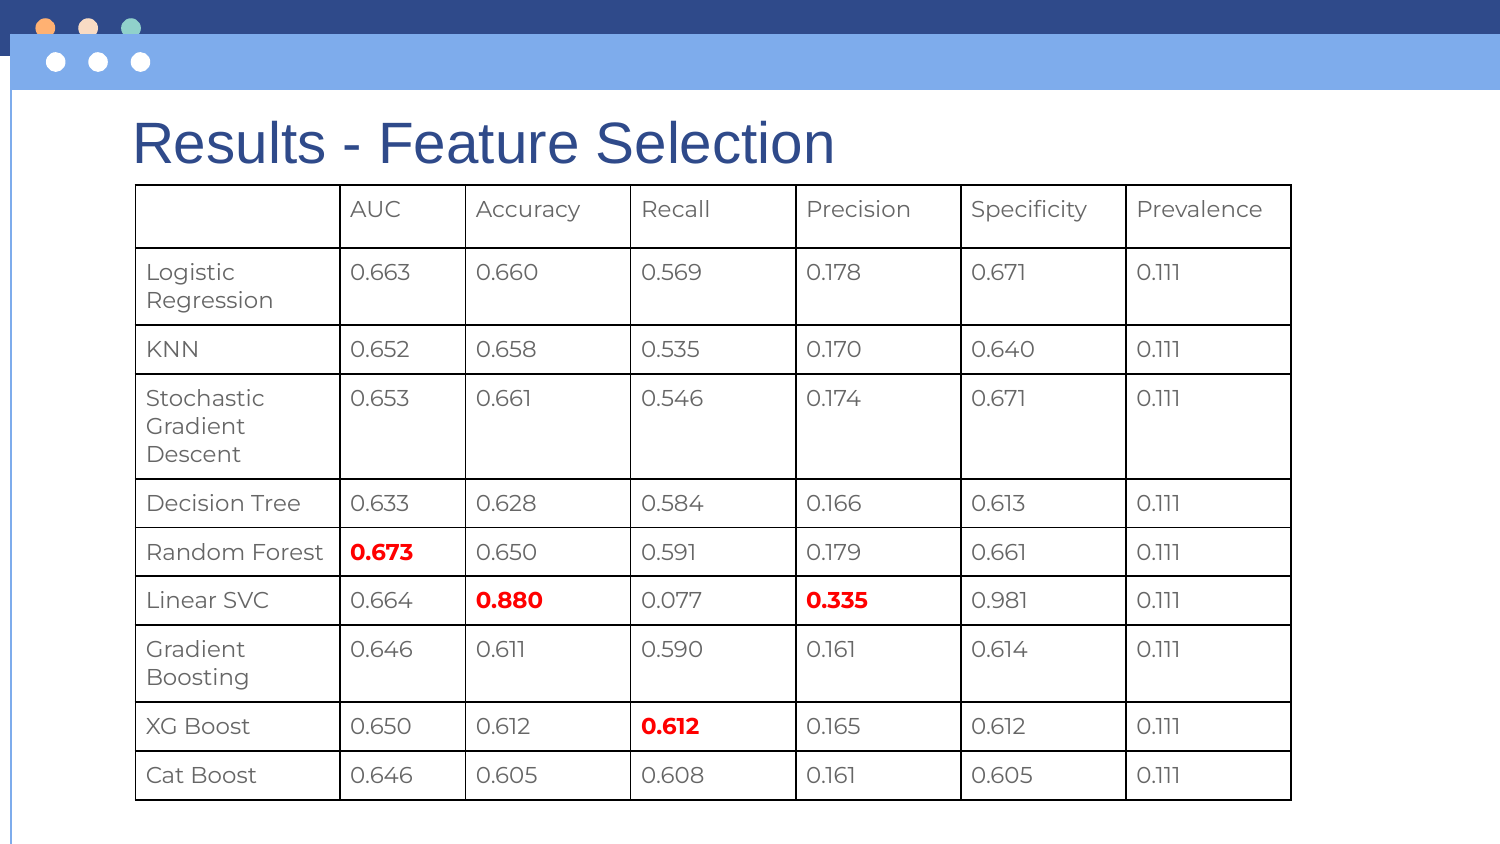

# Results - Feature Selection
|  | AUC | Accuracy | Recall | Precision | Specificity | Prevalence |
| --- | --- | --- | --- | --- | --- | --- |
| Logistic Regression | 0.663 | 0.660 | 0.569 | 0.178 | 0.671 | 0.111 |
| KNN | 0.652 | 0.658 | 0.535 | 0.170 | 0.640 | 0.111 |
| Stochastic Gradient Descent | 0.653 | 0.661 | 0.546 | 0.174 | 0.671 | 0.111 |
| Decision Tree | 0.633 | 0.628 | 0.584 | 0.166 | 0.613 | 0.111 |
| Random Forest | 0.673 | 0.650 | 0.591 | 0.179 | 0.661 | 0.111 |
| Linear SVC | 0.664 | 0.880 | 0.077 | 0.335 | 0.981 | 0.111 |
| Gradient Boosting | 0.646 | 0.611 | 0.590 | 0.161 | 0.614 | 0.111 |
| XG Boost | 0.650 | 0.612 | 0.612 | 0.165 | 0.612 | 0.111 |
| Cat Boost | 0.646 | 0.605 | 0.608 | 0.161 | 0.605 | 0.111 |